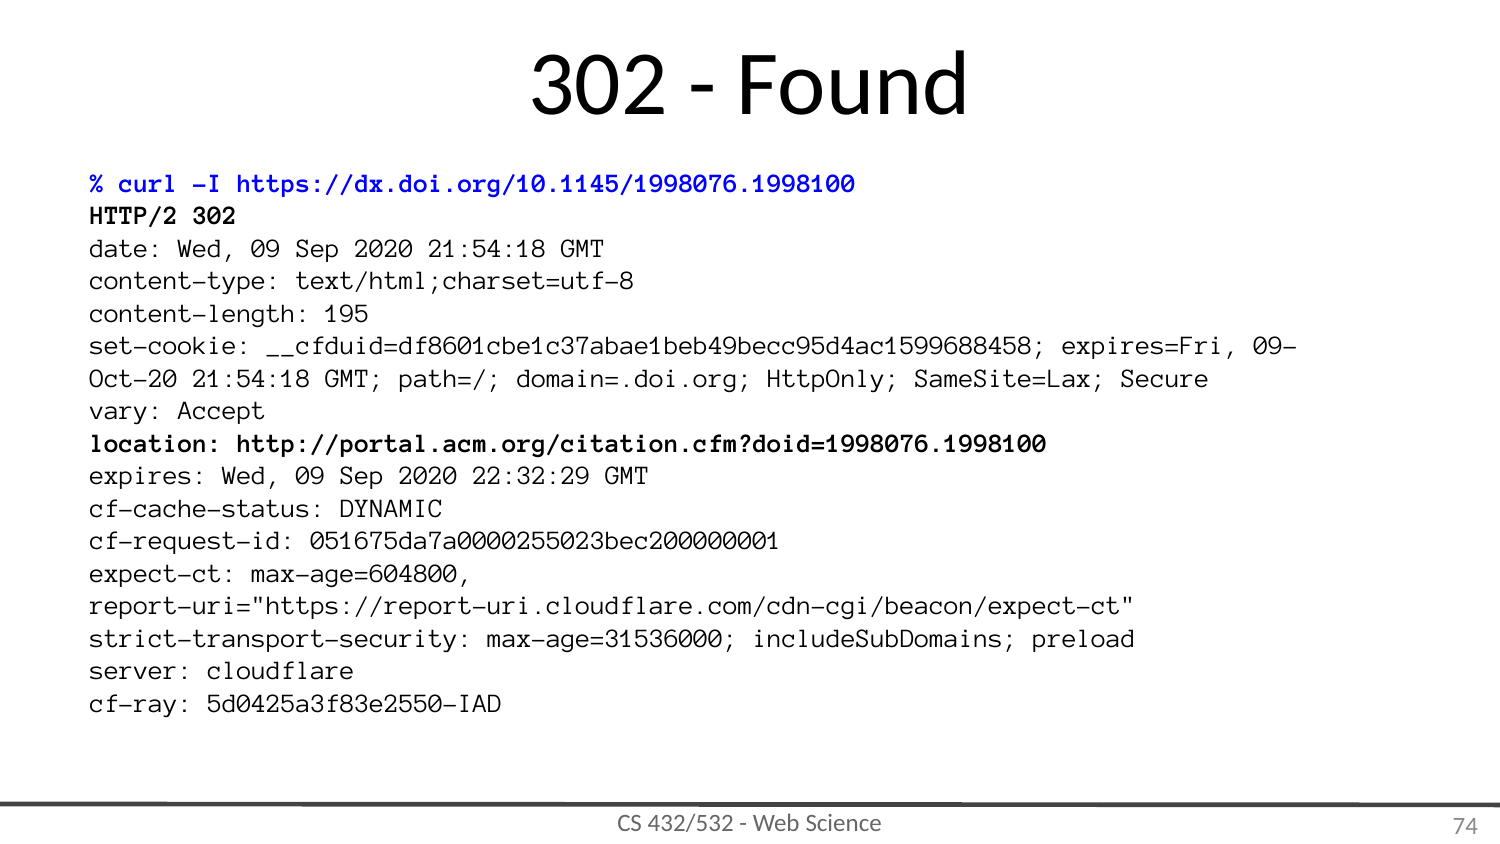

# 302 - Found
% curl -I https://dx.doi.org/10.1145/1998076.1998100
HTTP/2 302
date: Wed, 09 Sep 2020 21:54:18 GMT
content-type: text/html;charset=utf-8
content-length: 195
set-cookie: __cfduid=df8601cbe1c37abae1beb49becc95d4ac1599688458; expires=Fri, 09-Oct-20 21:54:18 GMT; path=/; domain=.doi.org; HttpOnly; SameSite=Lax; Secure
vary: Accept
location: http://portal.acm.org/citation.cfm?doid=1998076.1998100
expires: Wed, 09 Sep 2020 22:32:29 GMT
cf-cache-status: DYNAMIC
cf-request-id: 051675da7a0000255023bec200000001
expect-ct: max-age=604800, report-uri="https://report-uri.cloudflare.com/cdn-cgi/beacon/expect-ct"
strict-transport-security: max-age=31536000; includeSubDomains; preload
server: cloudflare
cf-ray: 5d0425a3f83e2550-IAD
74